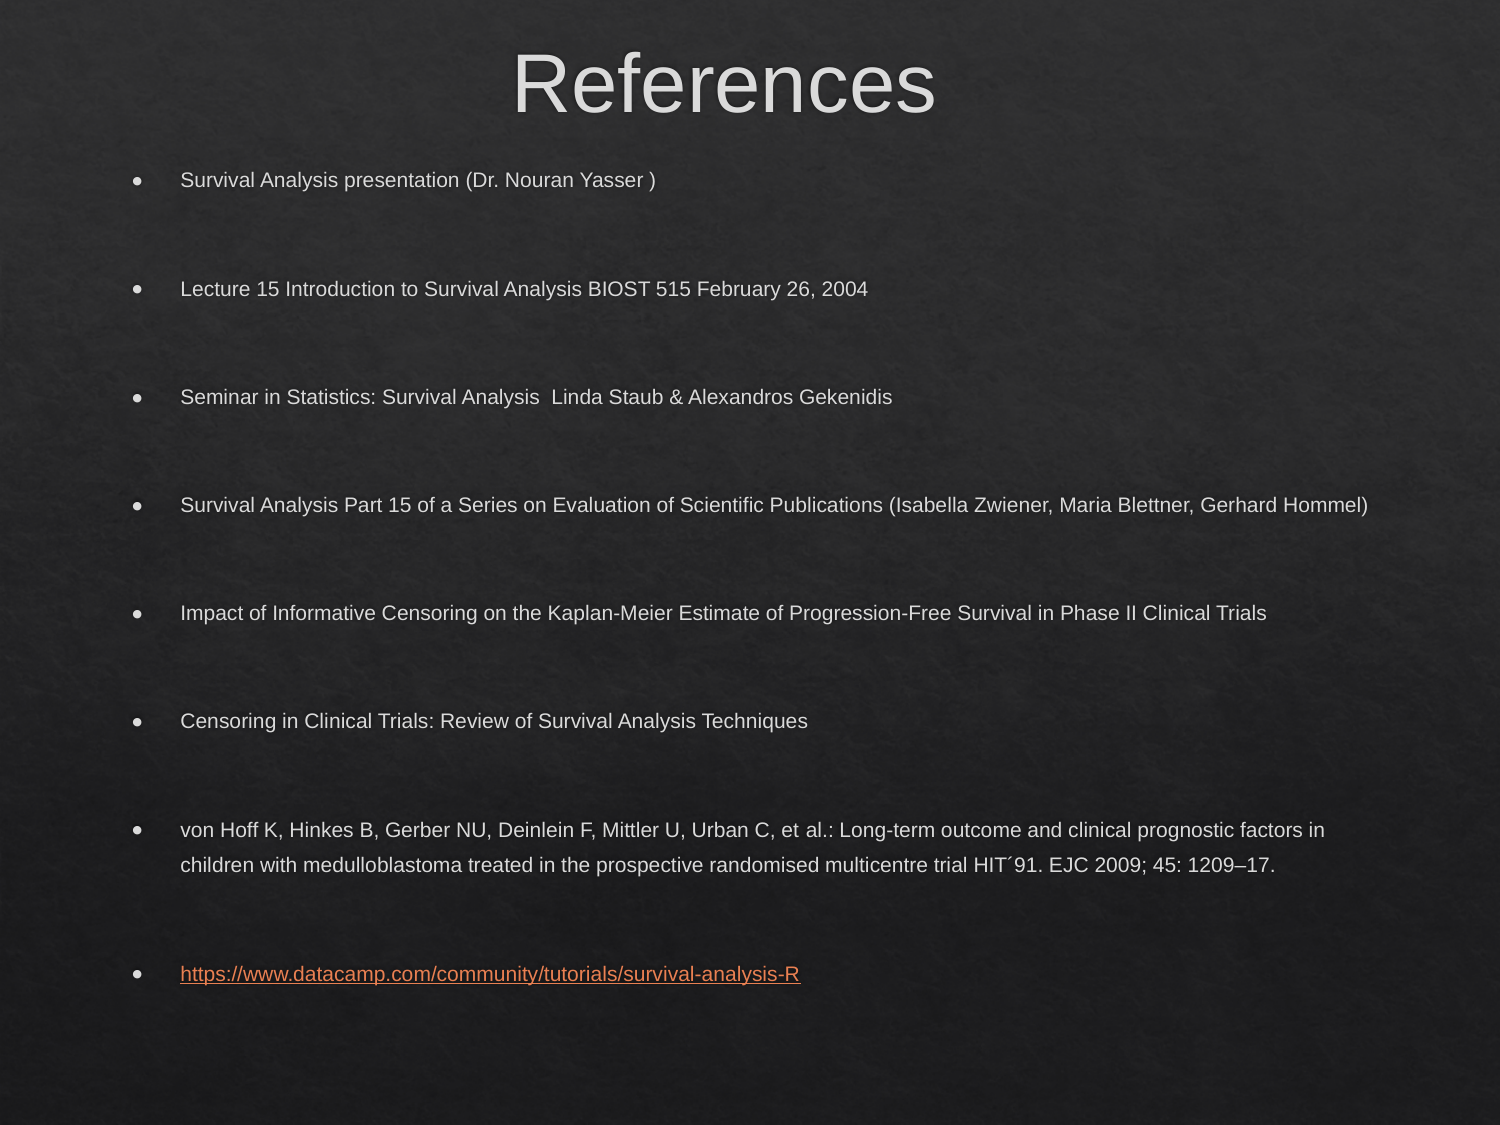

# References
Survival Analysis presentation (Dr. Nouran Yasser )

Lecture 15 Introduction to Survival Analysis BIOST 515 February 26, 2004

Seminar in Statistics: Survival Analysis  Linda Staub & Alexandros Gekenidis

Survival Analysis Part 15 of a Series on Evaluation of Scientific Publications (Isabella Zwiener, Maria Blettner, Gerhard Hommel)

Impact of Informative Censoring on the Kaplan-Meier Estimate of Progression-Free Survival in Phase II Clinical Trials

Censoring in Clinical Trials: Review of Survival Analysis Techniques

von Hoff K, Hinkes B, Gerber NU, Deinlein F, Mittler U, Urban C, et al.: Long-term outcome and clinical prognostic factors in children with medulloblastoma treated in the prospective randomised multicentre trial HIT´91. EJC 2009; 45: 1209–17.

https://www.datacamp.com/community/tutorials/survival-analysis-R